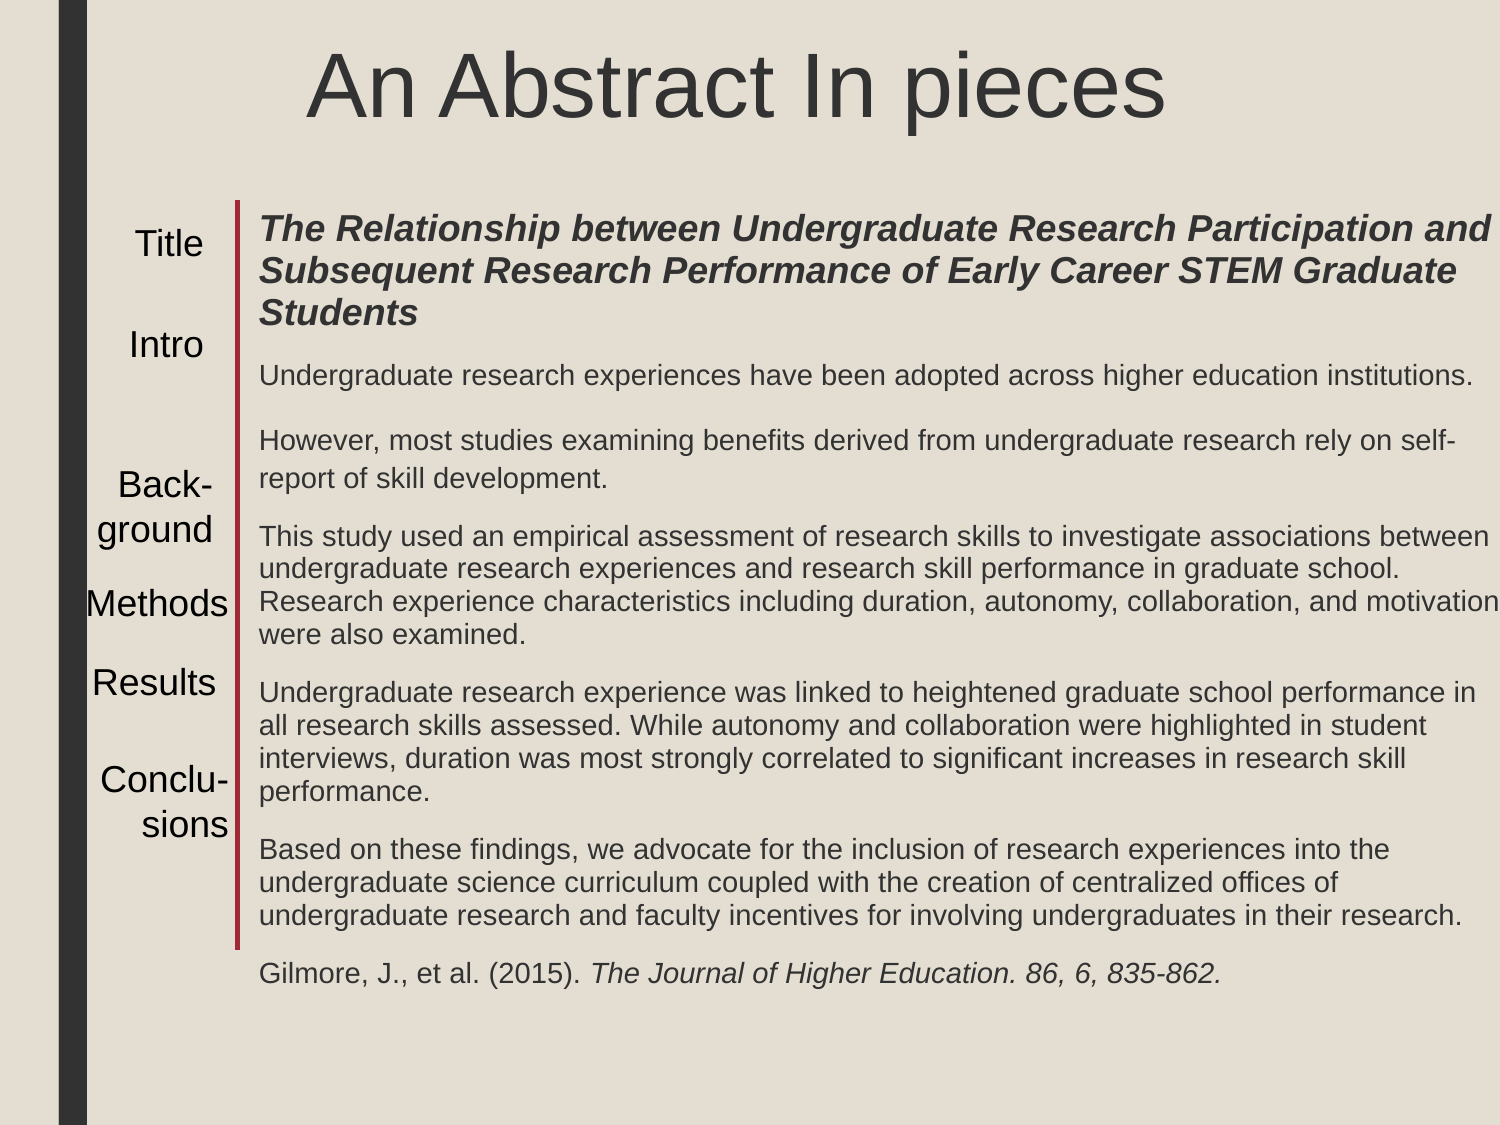

# An Abstract In pieces
The Relationship between Undergraduate Research Participation and Subsequent Research Performance of Early Career STEM Graduate Students
Undergraduate research experiences have been adopted across higher education institutions.
However, most studies examining benefits derived from undergraduate research rely on self-report of skill development.
This study used an empirical assessment of research skills to investigate associations between undergraduate research experiences and research skill performance in graduate school. Research experience characteristics including duration, autonomy, collaboration, and motivation were also examined.
Undergraduate research experience was linked to heightened graduate school performance in all research skills assessed. While autonomy and collaboration were highlighted in student interviews, duration was most strongly correlated to significant increases in research skill performance.
Based on these findings, we advocate for the inclusion of research experiences into the undergraduate science curriculum coupled with the creation of centralized offices of undergraduate research and faculty incentives for involving undergraduates in their research.
Gilmore, J., et al. (2015). The Journal of Higher Education. 86, 6, 835-862.

Title
Intro
Back-ground
Methods
Results
Conclu-sions